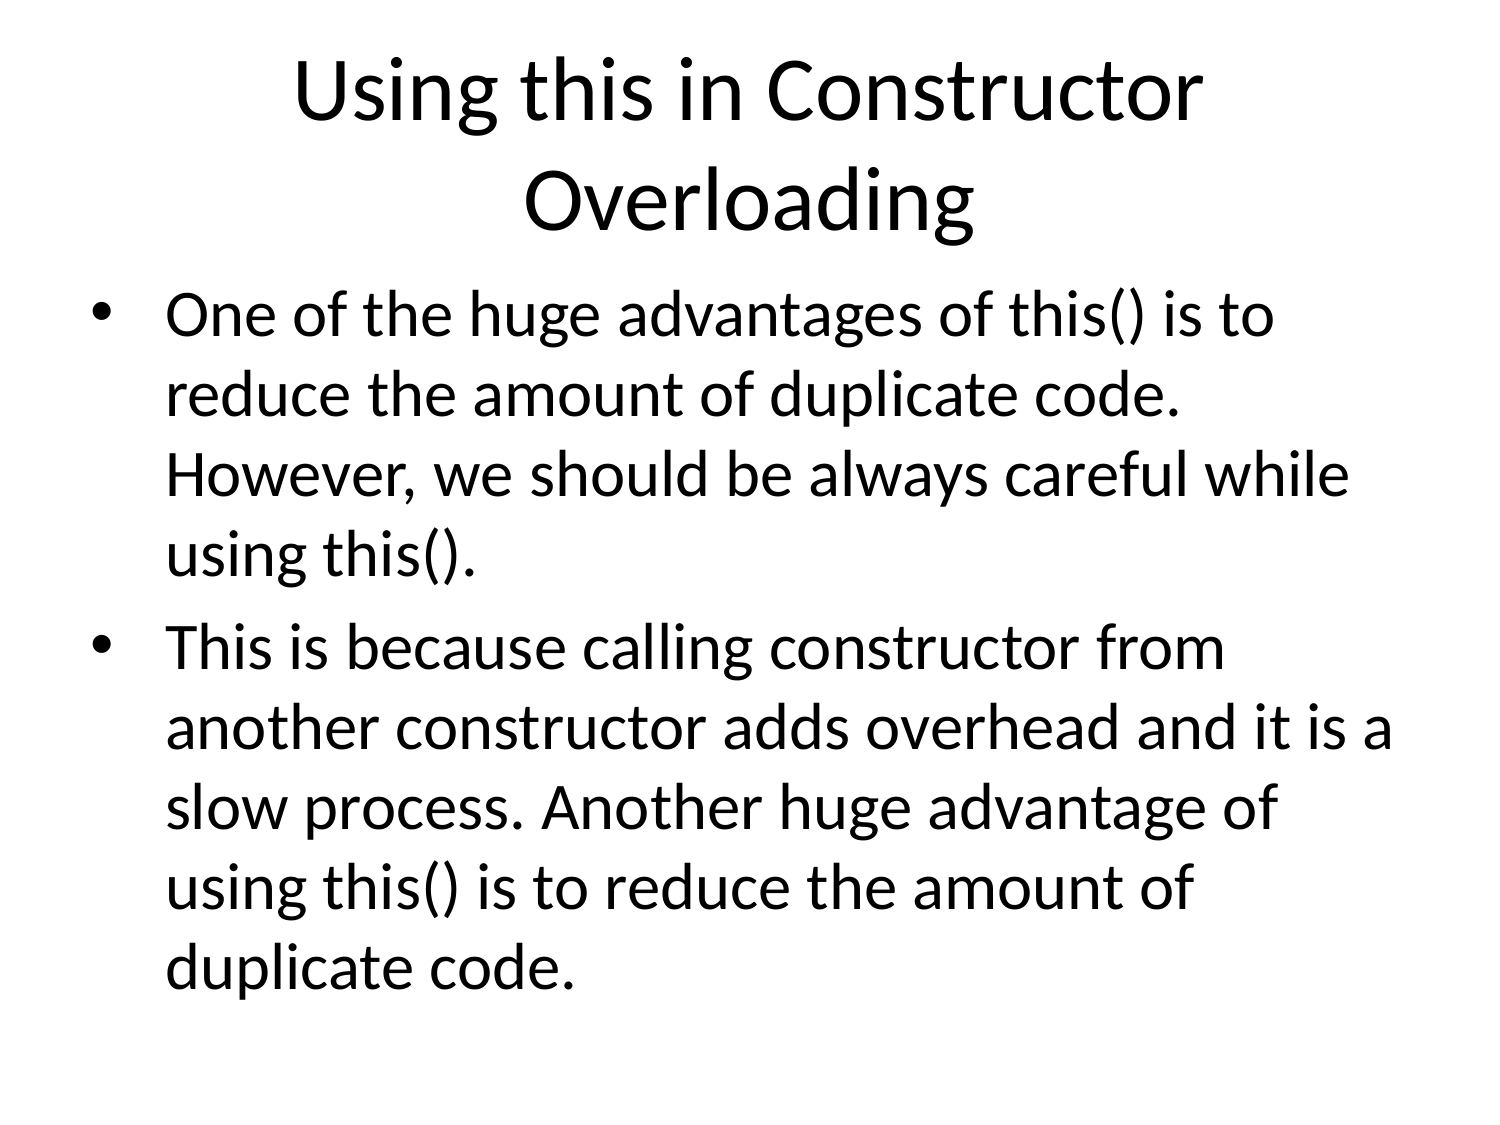

# Using this in Constructor Overloading
One of the huge advantages of this() is to reduce the amount of duplicate code. However, we should be always careful while using this().
This is because calling constructor from another constructor adds overhead and it is a slow process. Another huge advantage of using this() is to reduce the amount of duplicate code.